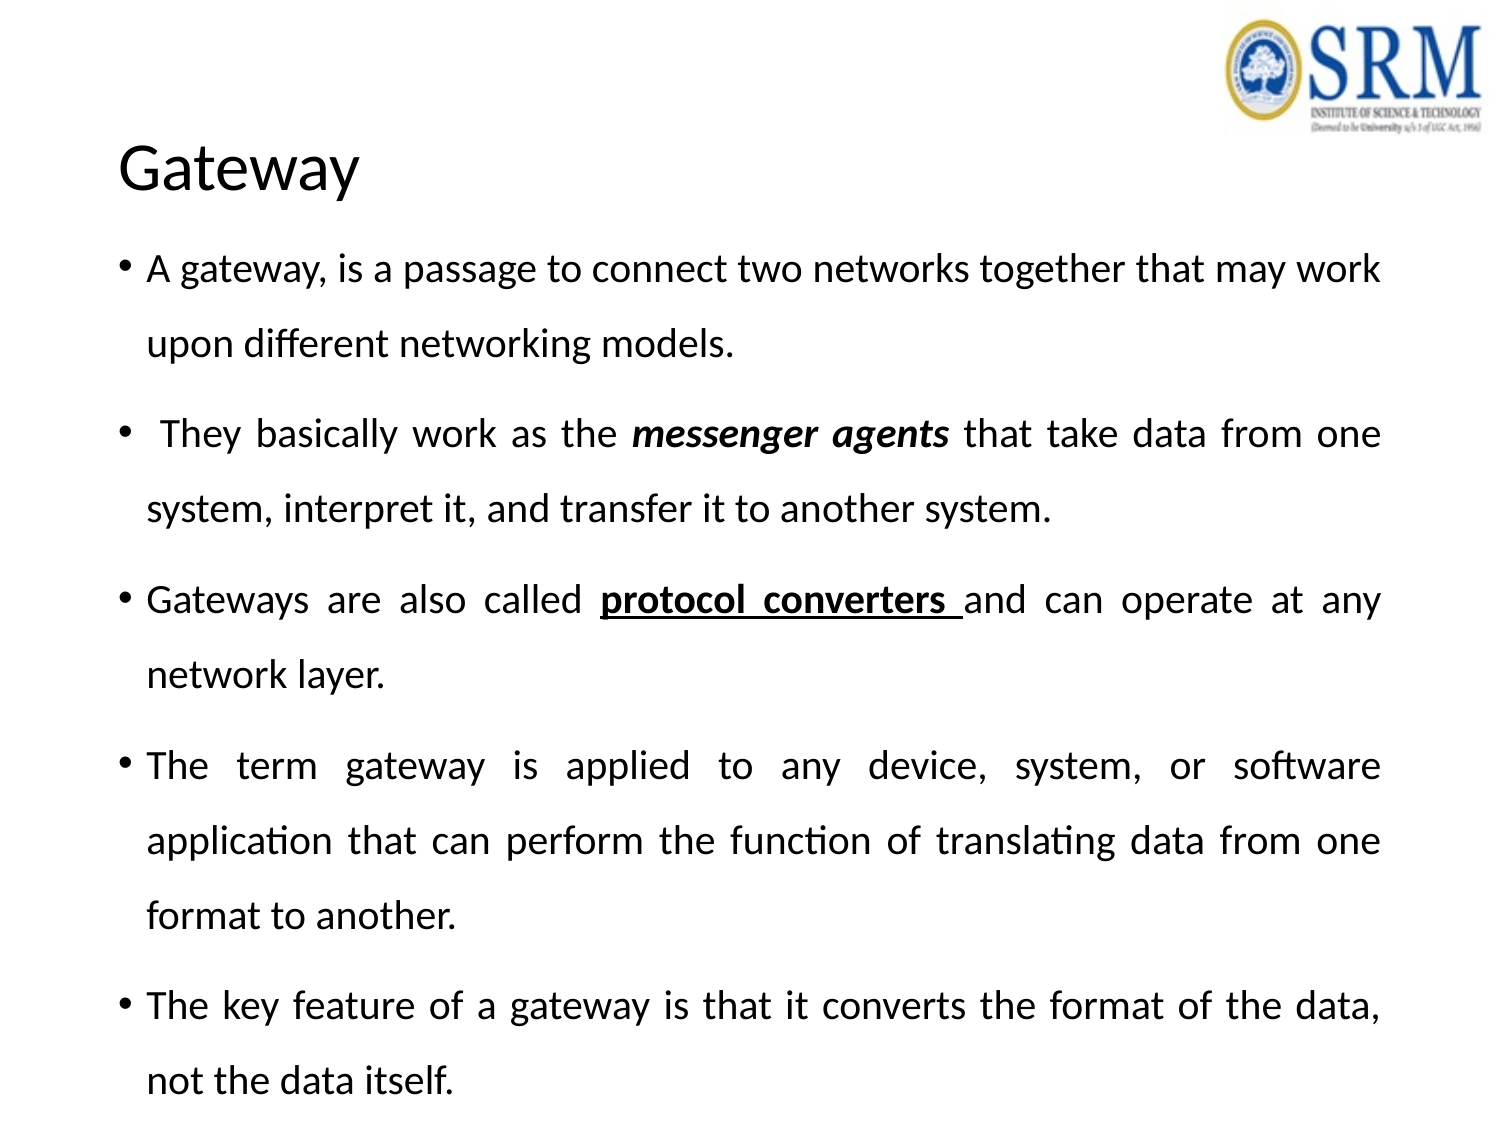

# Gateway
A gateway, is a passage to connect two networks together that may work upon different networking models.
 They basically work as the messenger agents that take data from one system, interpret it, and transfer it to another system.
Gateways are also called protocol converters and can operate at any network layer.
The term gateway is applied to any device, system, or software application that can perform the function of translating data from one format to another.
The key feature of a gateway is that it converts the format of the data, not the data itself.